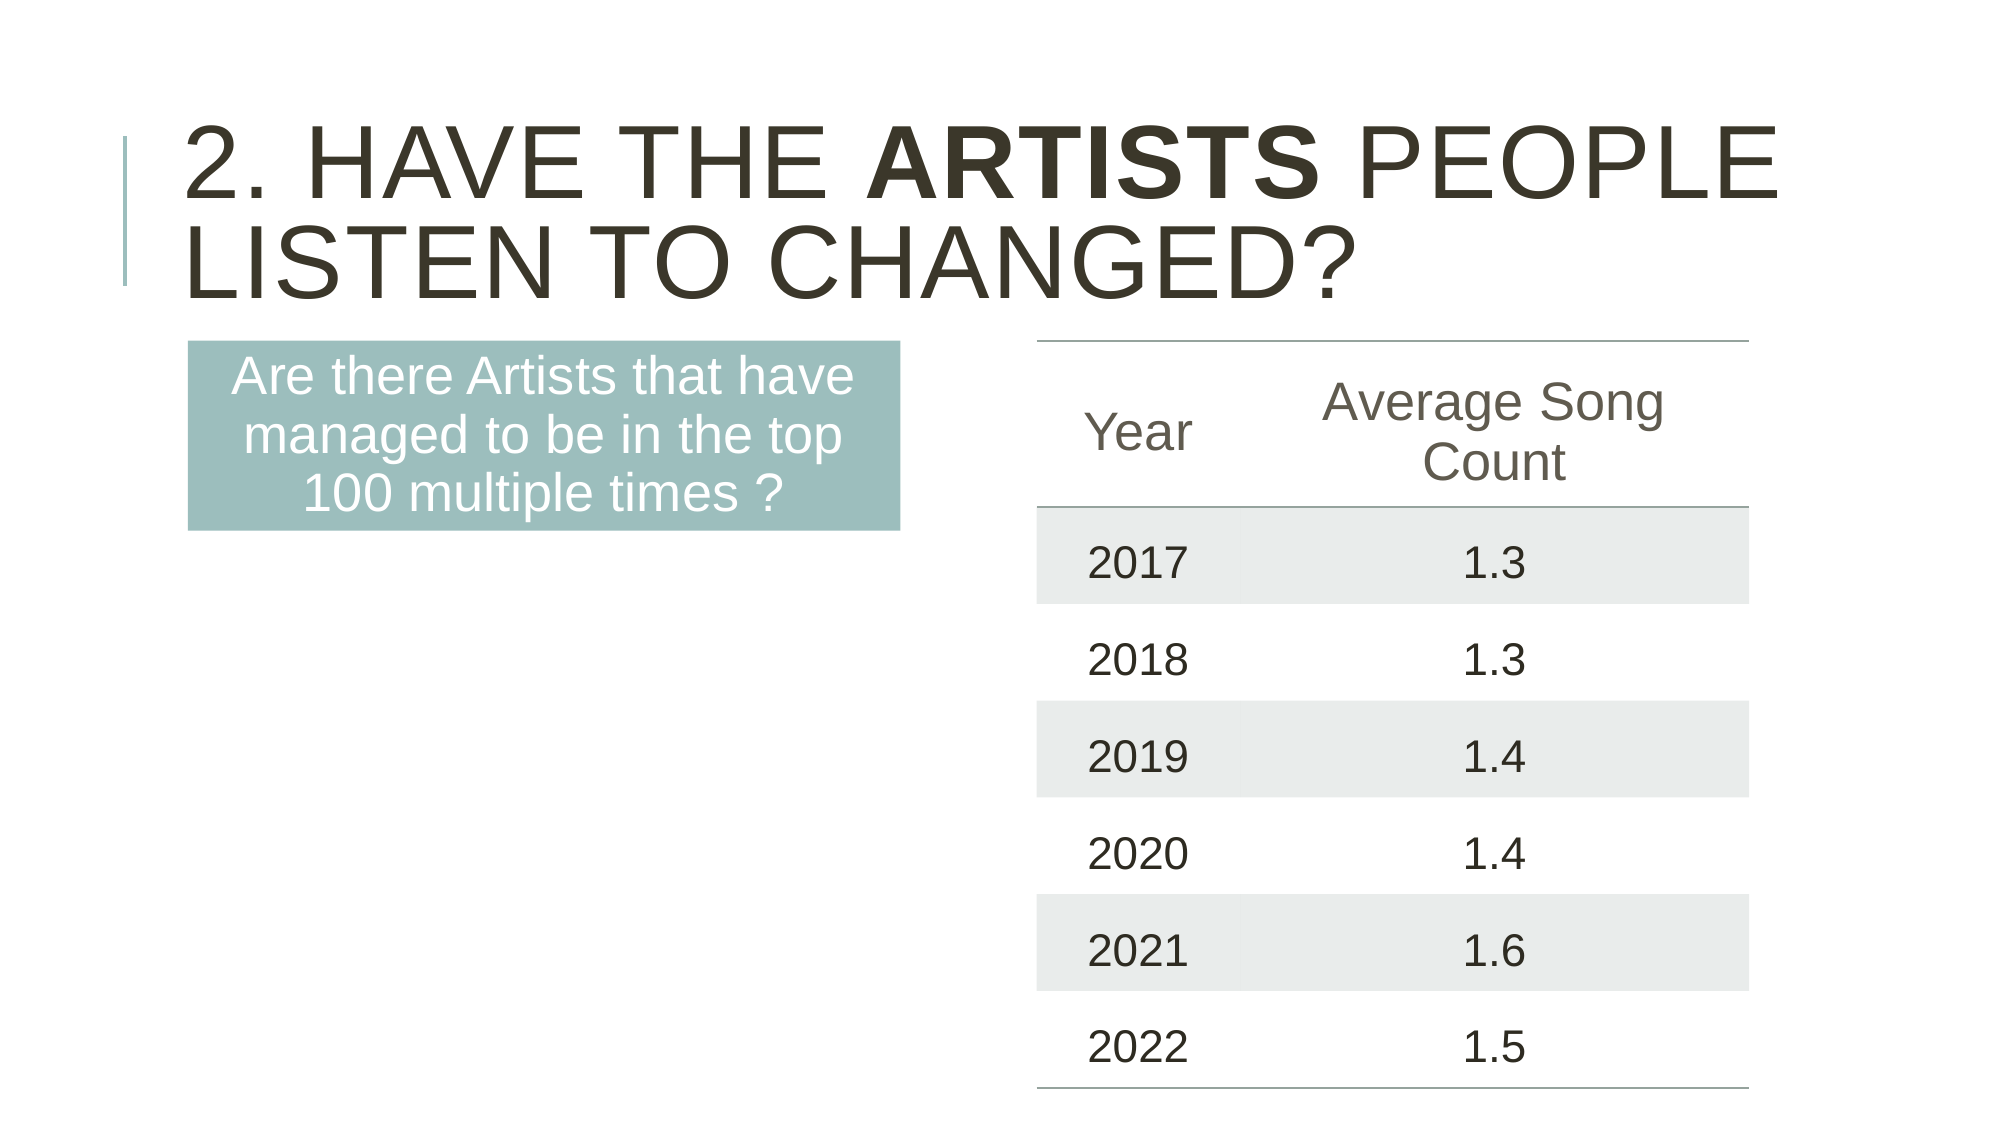

# 2. Have the artists people listen to changed?
Are there Artists that have managed to be in the top 100 multiple times ?
| Year | Average Song Count |
| --- | --- |
| 2017 | 1.3 |
| 2018 | 1.3 |
| 2019 | 1.4 |
| 2020 | 1.4 |
| 2021 | 1.6 |
| 2022 | 1.5 |